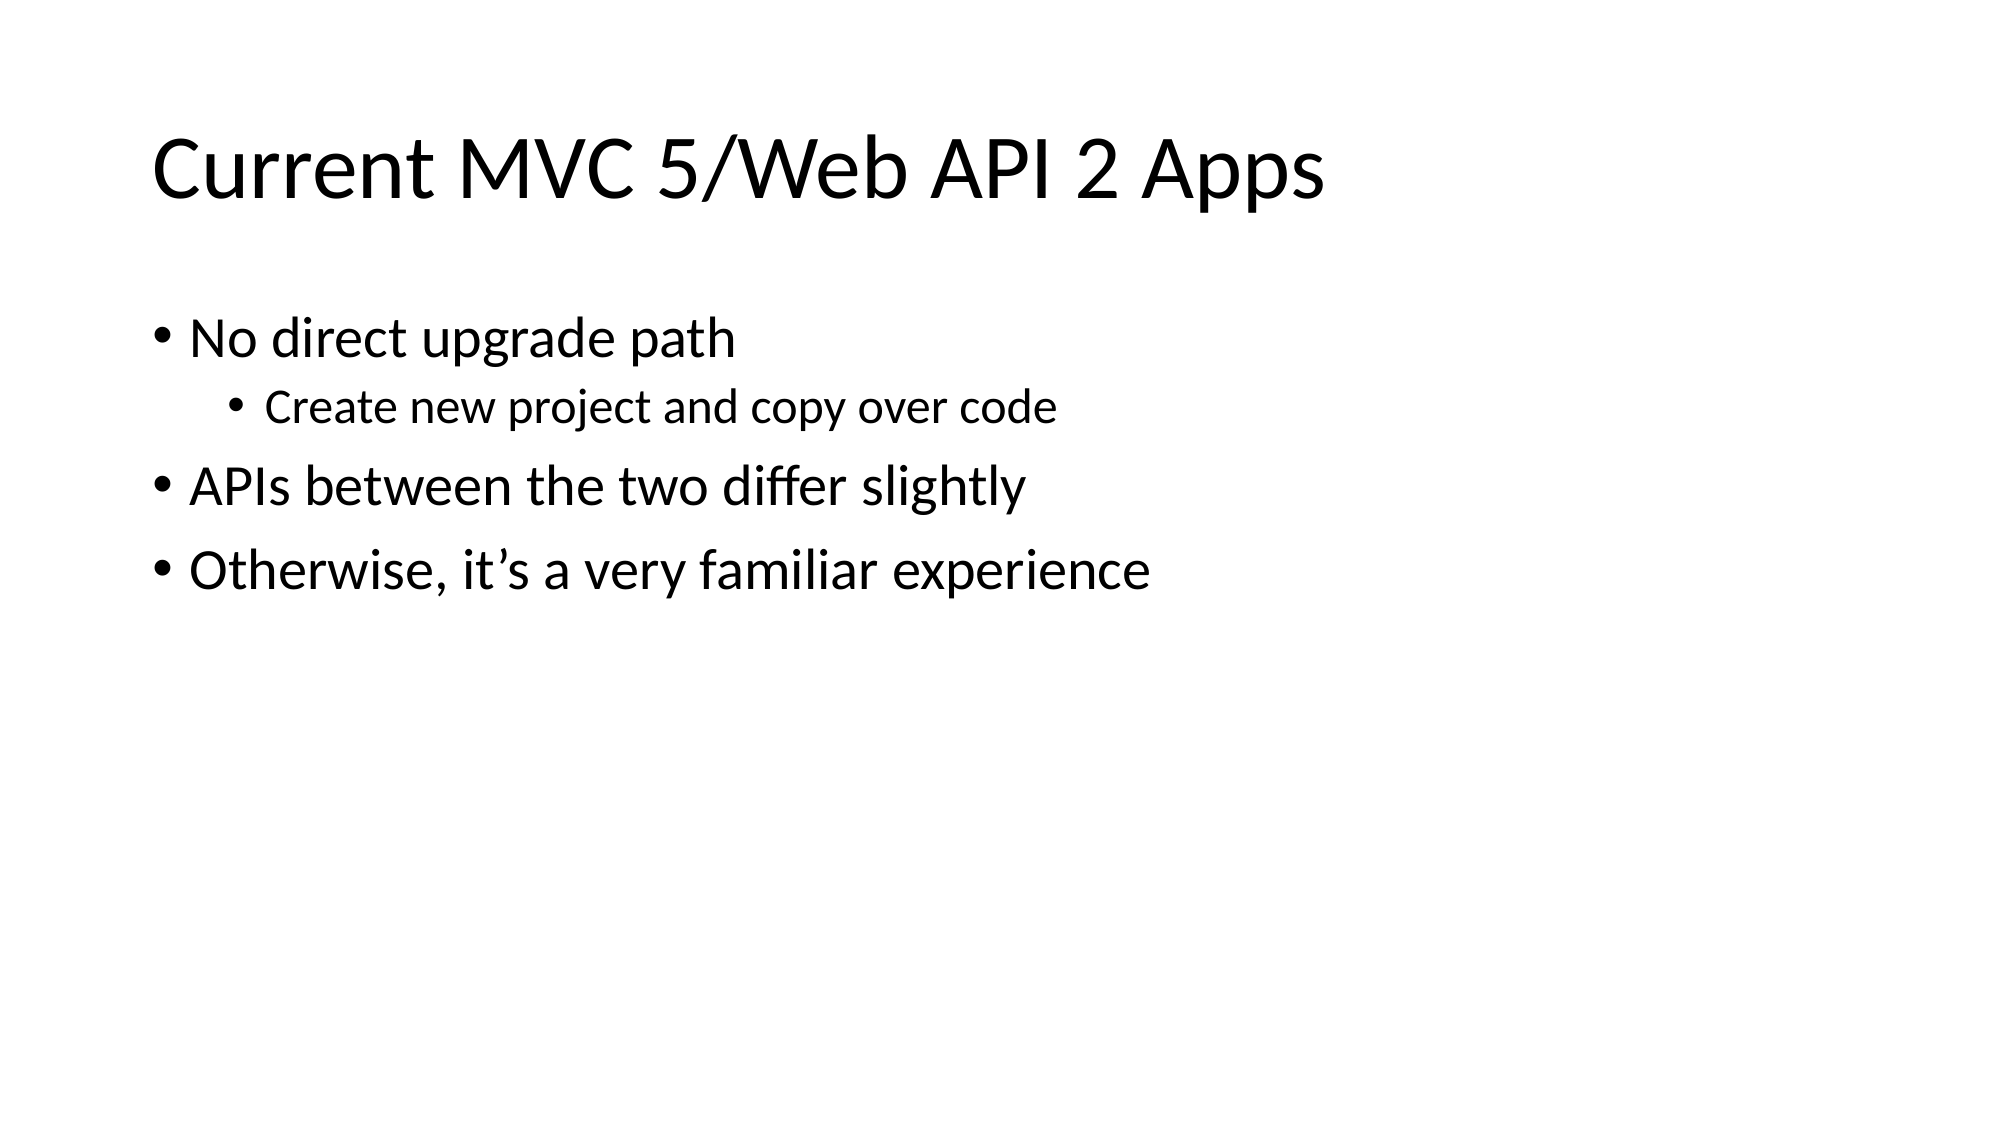

# Current MVC 5/Web API 2 Apps
No direct upgrade path
Create new project and copy over code
APIs between the two differ slightly
Otherwise, it’s a very familiar experience